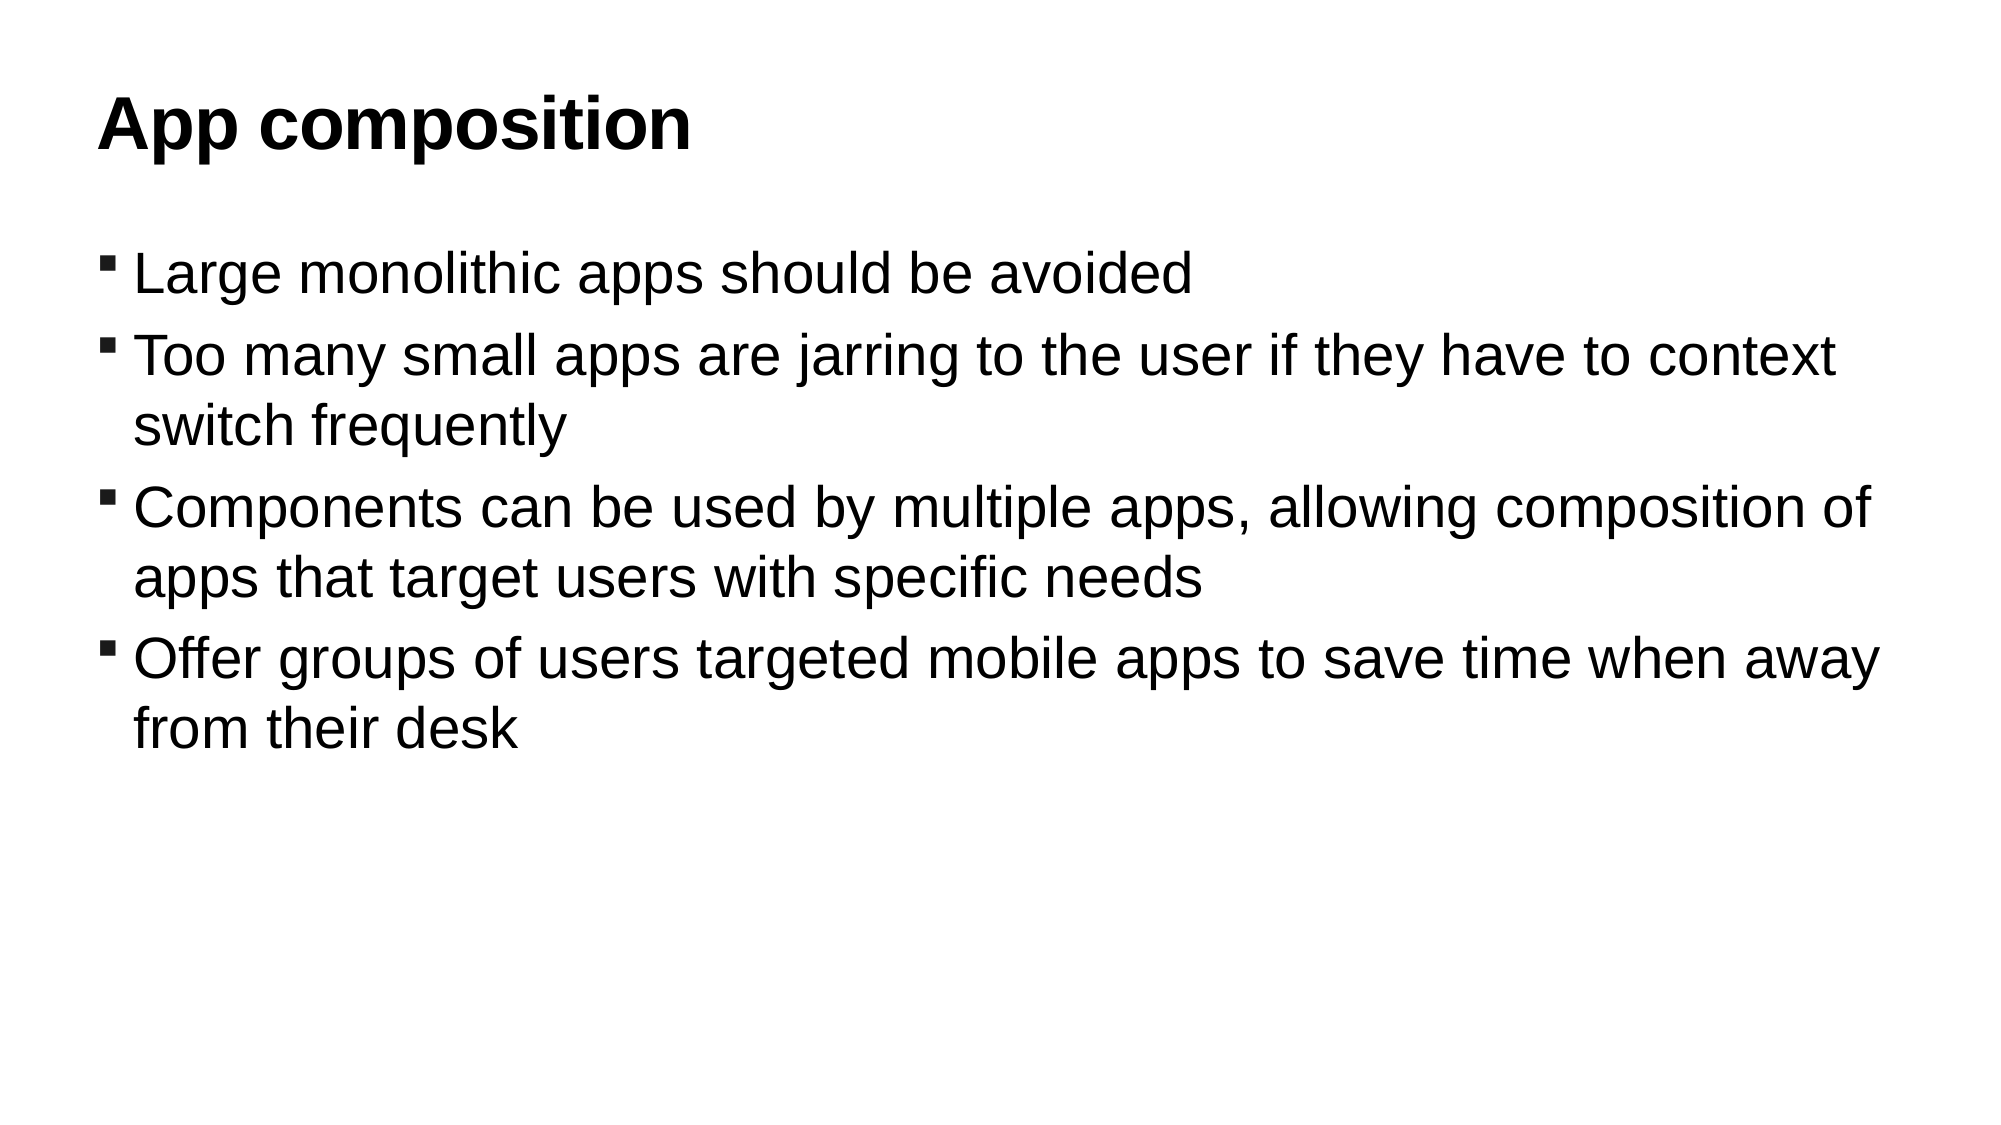

# App composition
Large monolithic apps should be avoided
Too many small apps are jarring to the user if they have to context switch frequently
Components can be used by multiple apps, allowing composition of apps that target users with specific needs
Offer groups of users targeted mobile apps to save time when away from their desk